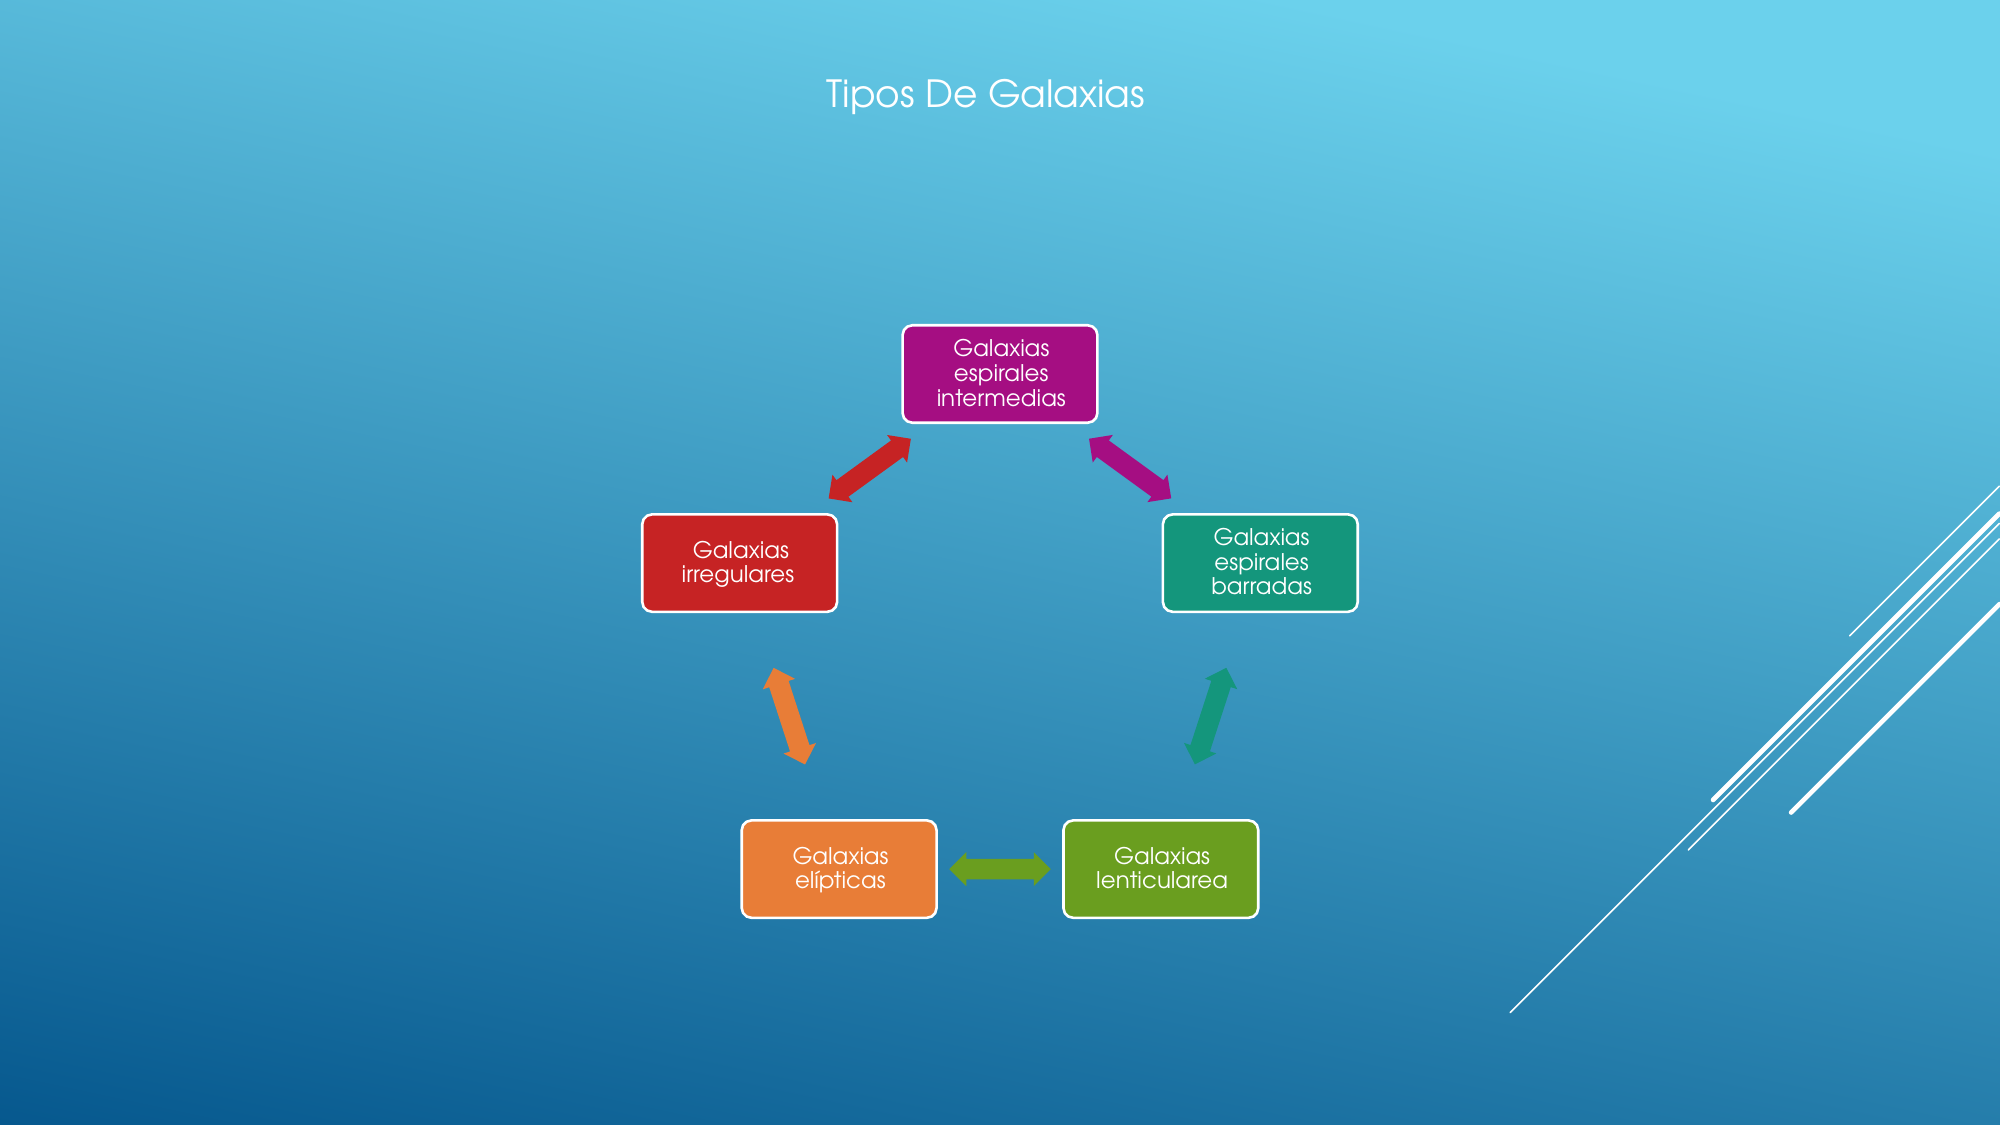

Tipos De Galaxias
Galaxias espirales intermedias

Galaxias espirales barradas

Galaxias lenticularea

Galaxias elípticas

Galaxias irregulares